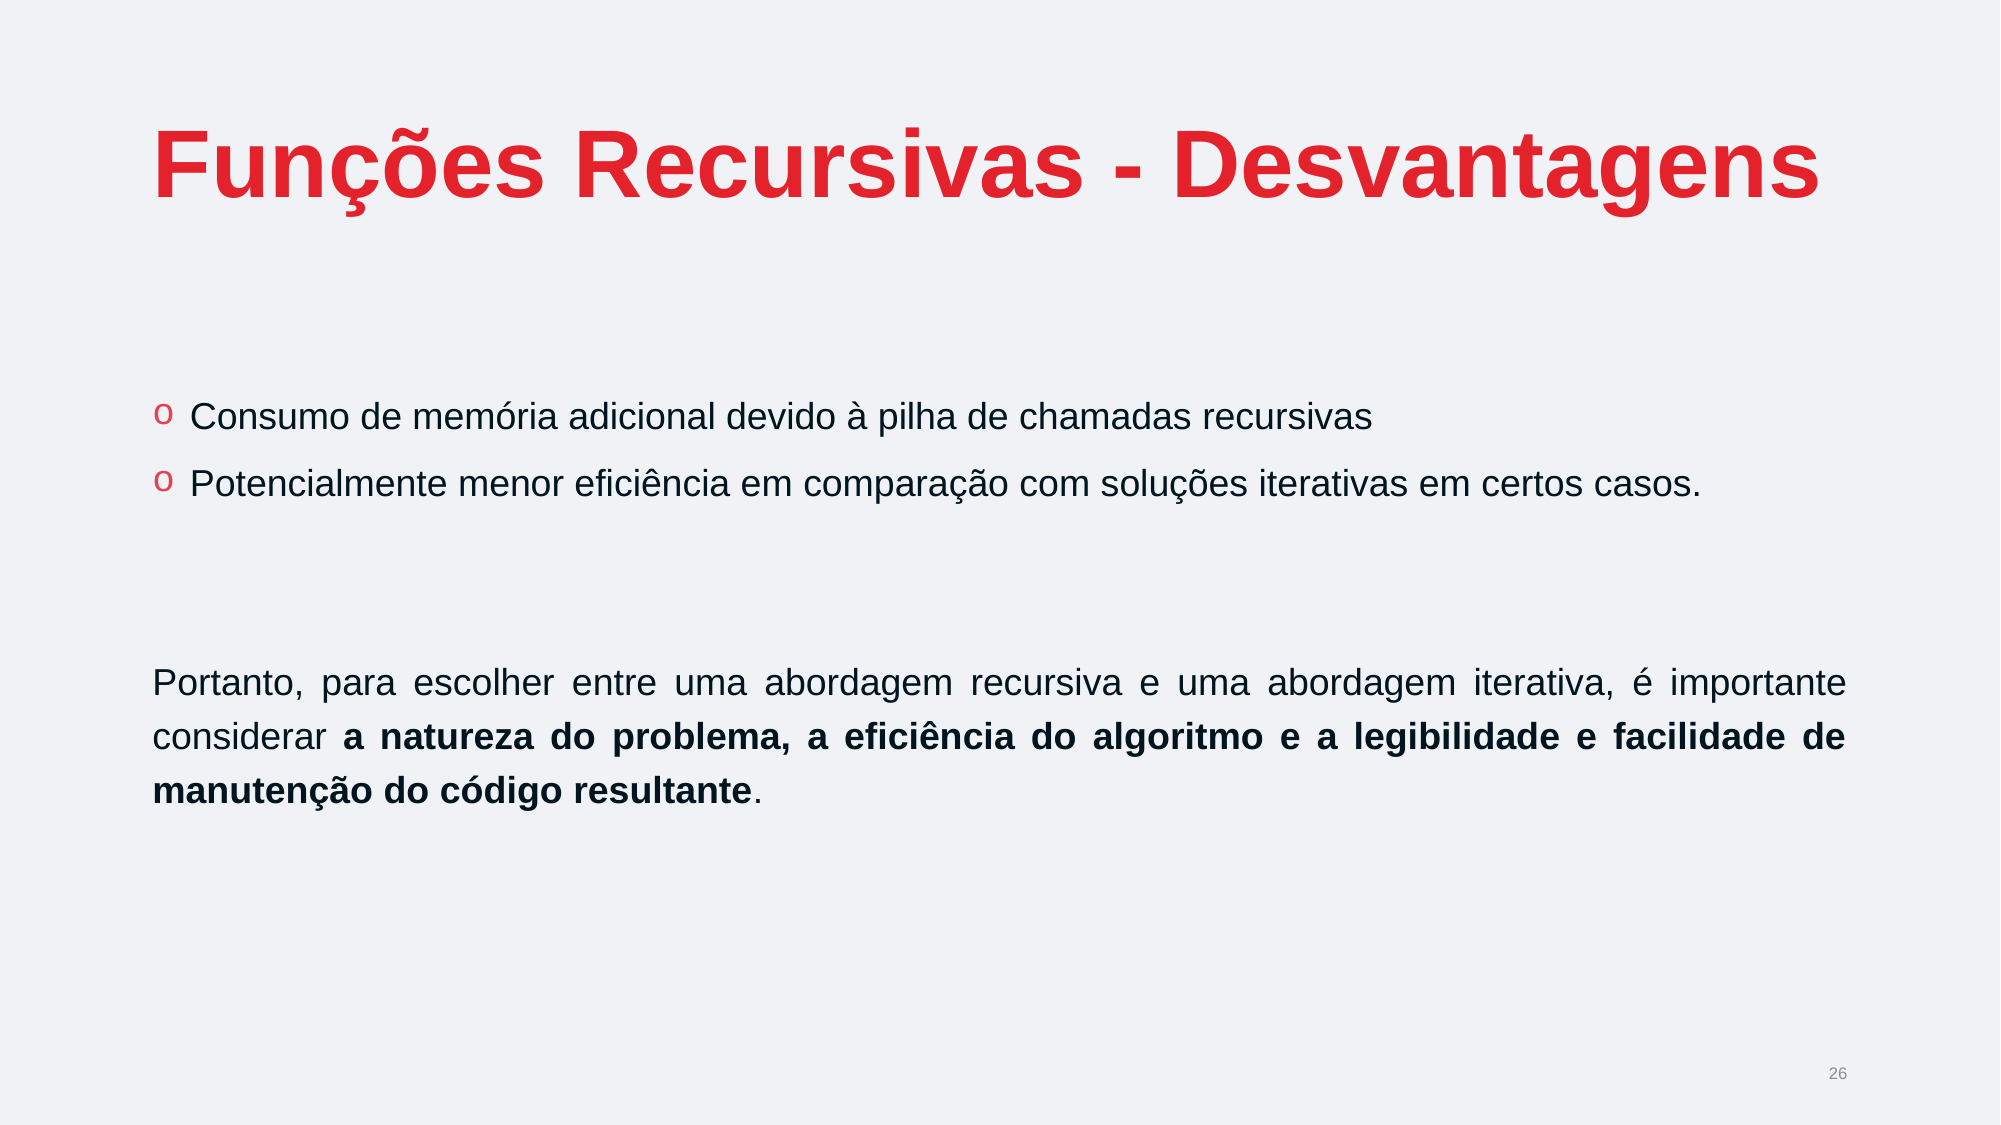

# Funções Recursivas - Desvantagens

Consumo de memória adicional devido à pilha de chamadas recursivas
Potencialmente menor eficiência em comparação com soluções iterativas em certos casos.

Portanto, para escolher entre uma abordagem recursiva e uma abordagem iterativa, é importante considerar a natureza do problema, a eficiência do algoritmo e a legibilidade e facilidade de manutenção do código resultante.
26